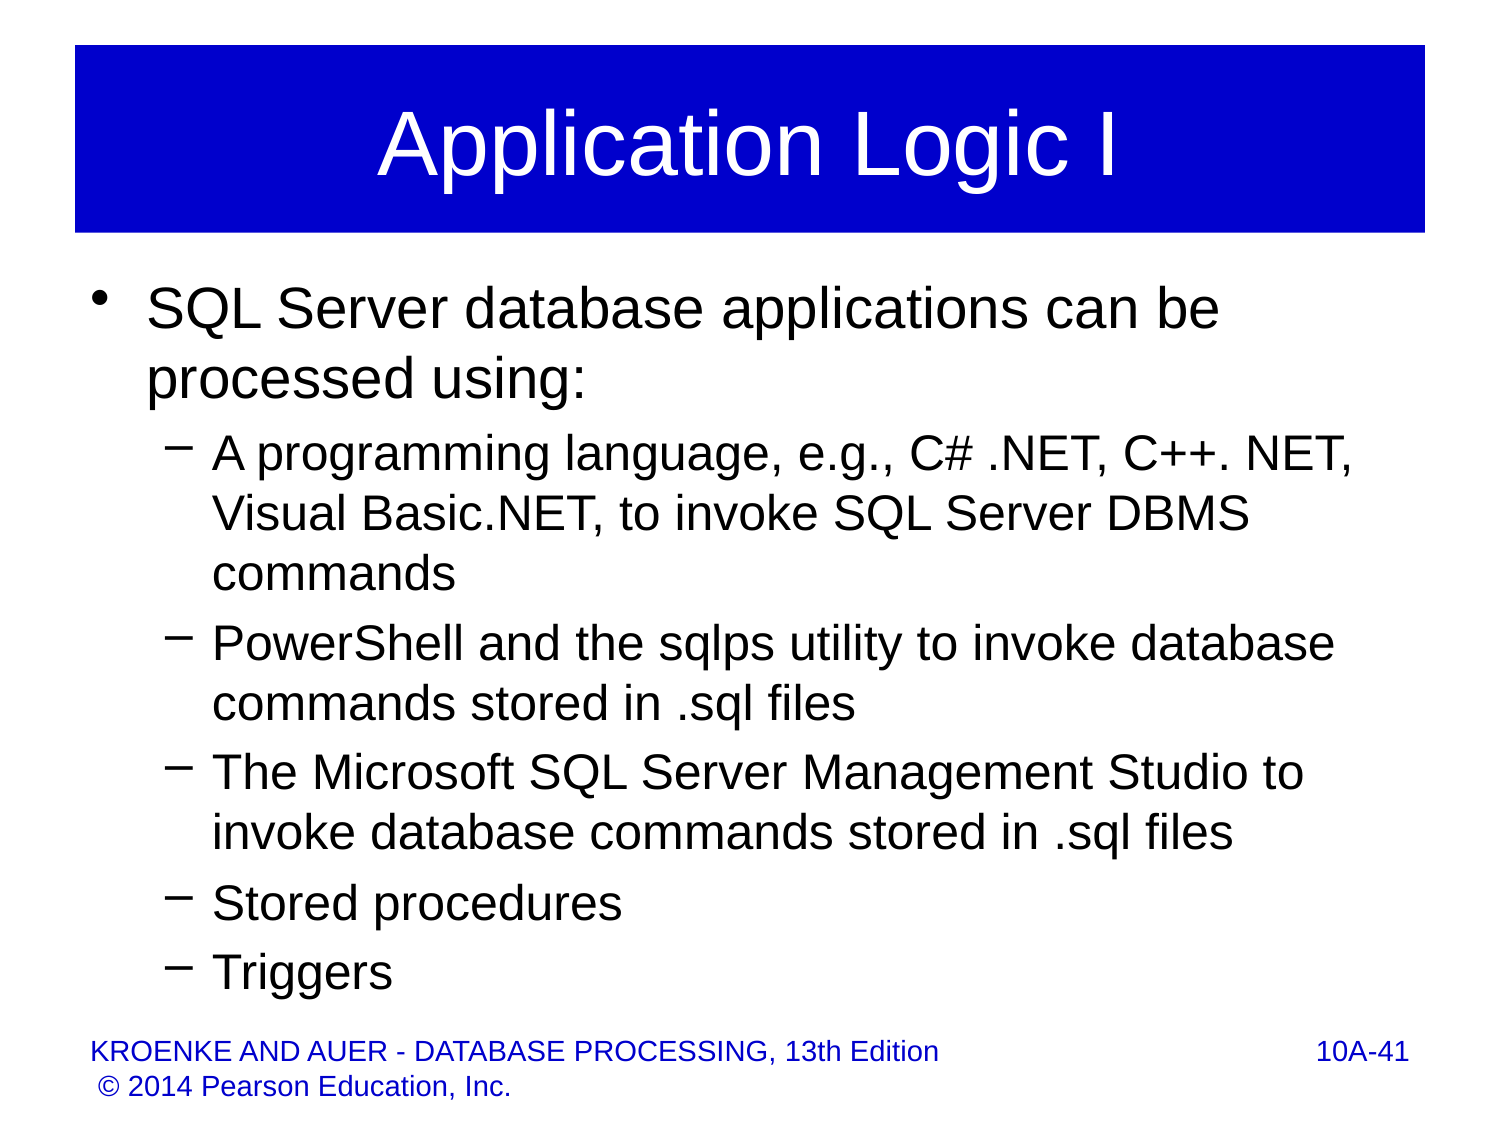

# Application Logic I
SQL Server database applications can be processed using:
A programming language, e.g., C# .NET, C++. NET, Visual Basic.NET, to invoke SQL Server DBMS commands
PowerShell and the sqlps utility to invoke database commands stored in .sql files
The Microsoft SQL Server Management Studio to invoke database commands stored in .sql files
Stored procedures
Triggers
10A-41

KROENKE AND AUER - DATABASE PROCESSING, 13th Edition  © 2014 Pearson Education, Inc.